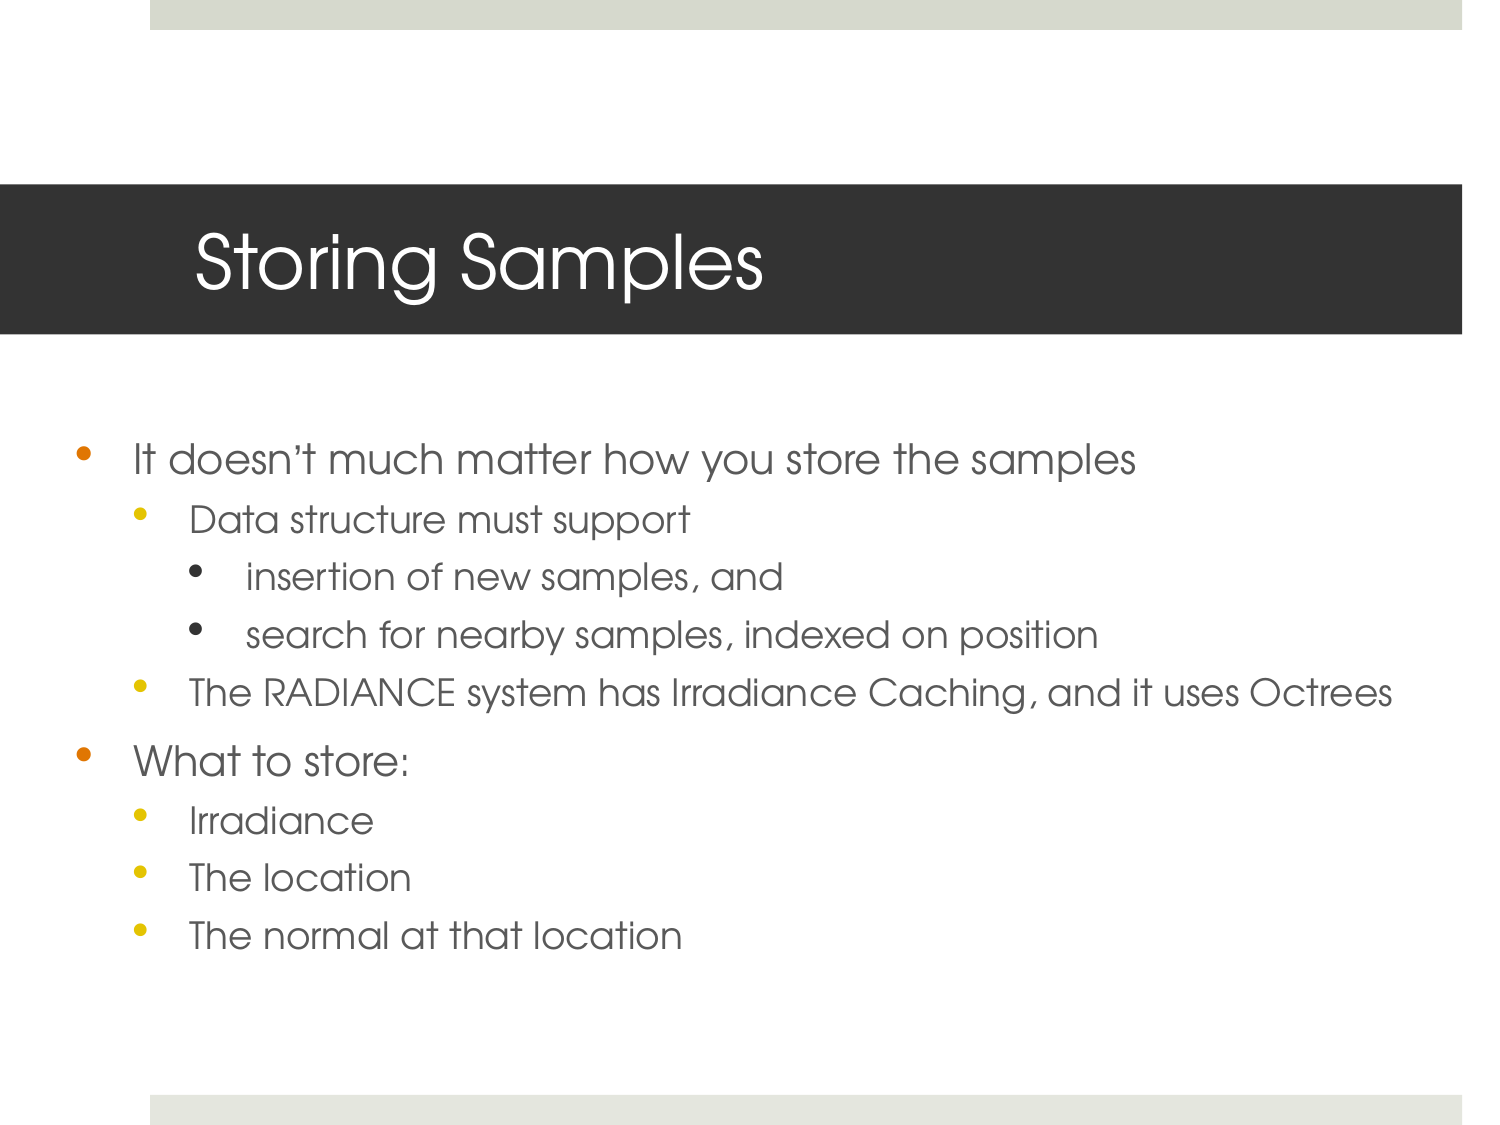

# Storing Samples
It doesn’t much matter how you store the samples
Data structure must support
insertion of new samples, and
search for nearby samples, indexed on position
The RADIANCE system has Irradiance Caching, and it uses Octrees
What to store:
Irradiance
The location
The normal at that location